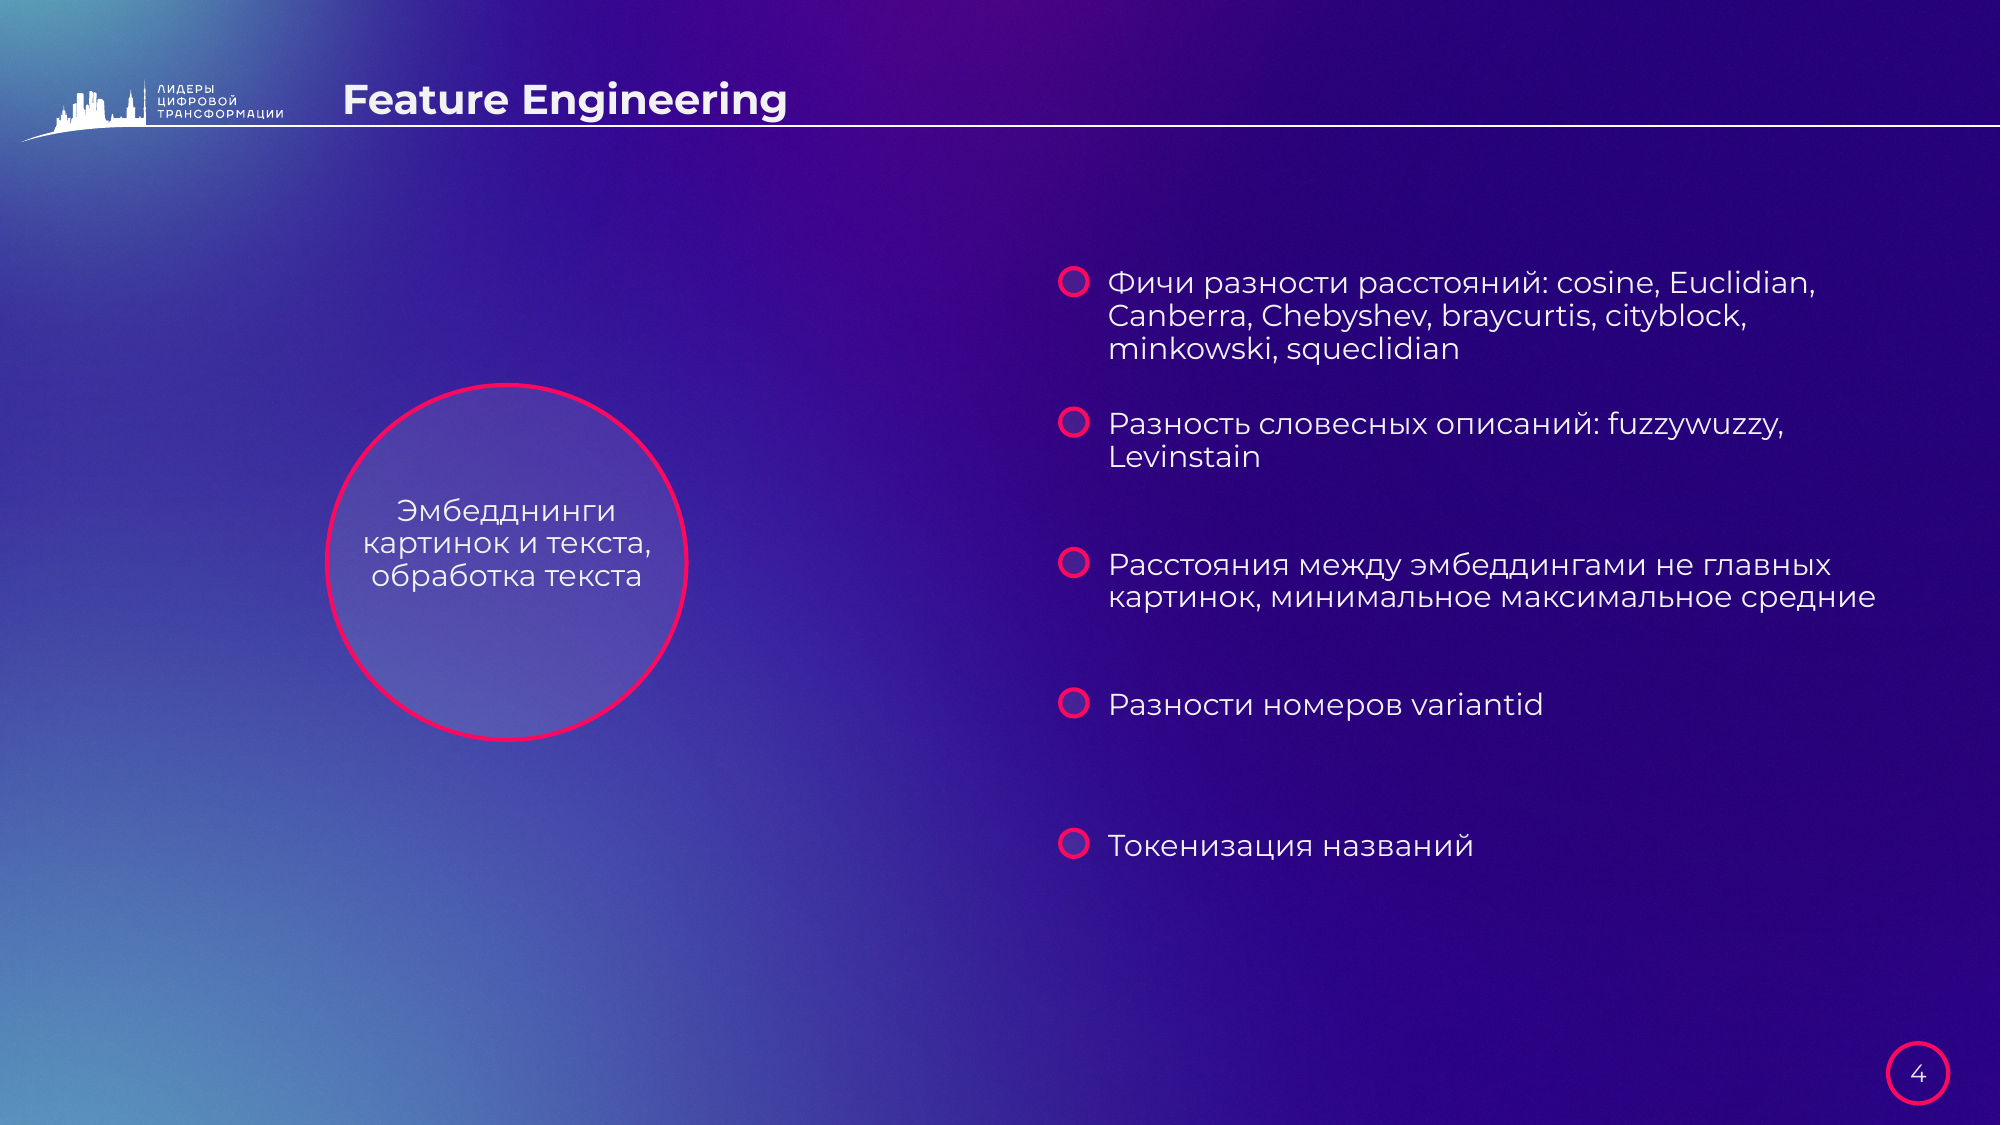

# Feature Engineering
Фичи разности расстояний: cosine, Euclidian, Canberra, Chebyshev, braycurtis, cityblock, minkowski, squeclidian
Разность словесных описаний: fuzzywuzzy, Levinstain
Эмбедднинги картинок и текста, обработка текста
Расстояния между эмбеддингами не главных картинок, минимальное максимальное средние
Разности номеров variantid
Токенизация названий
4